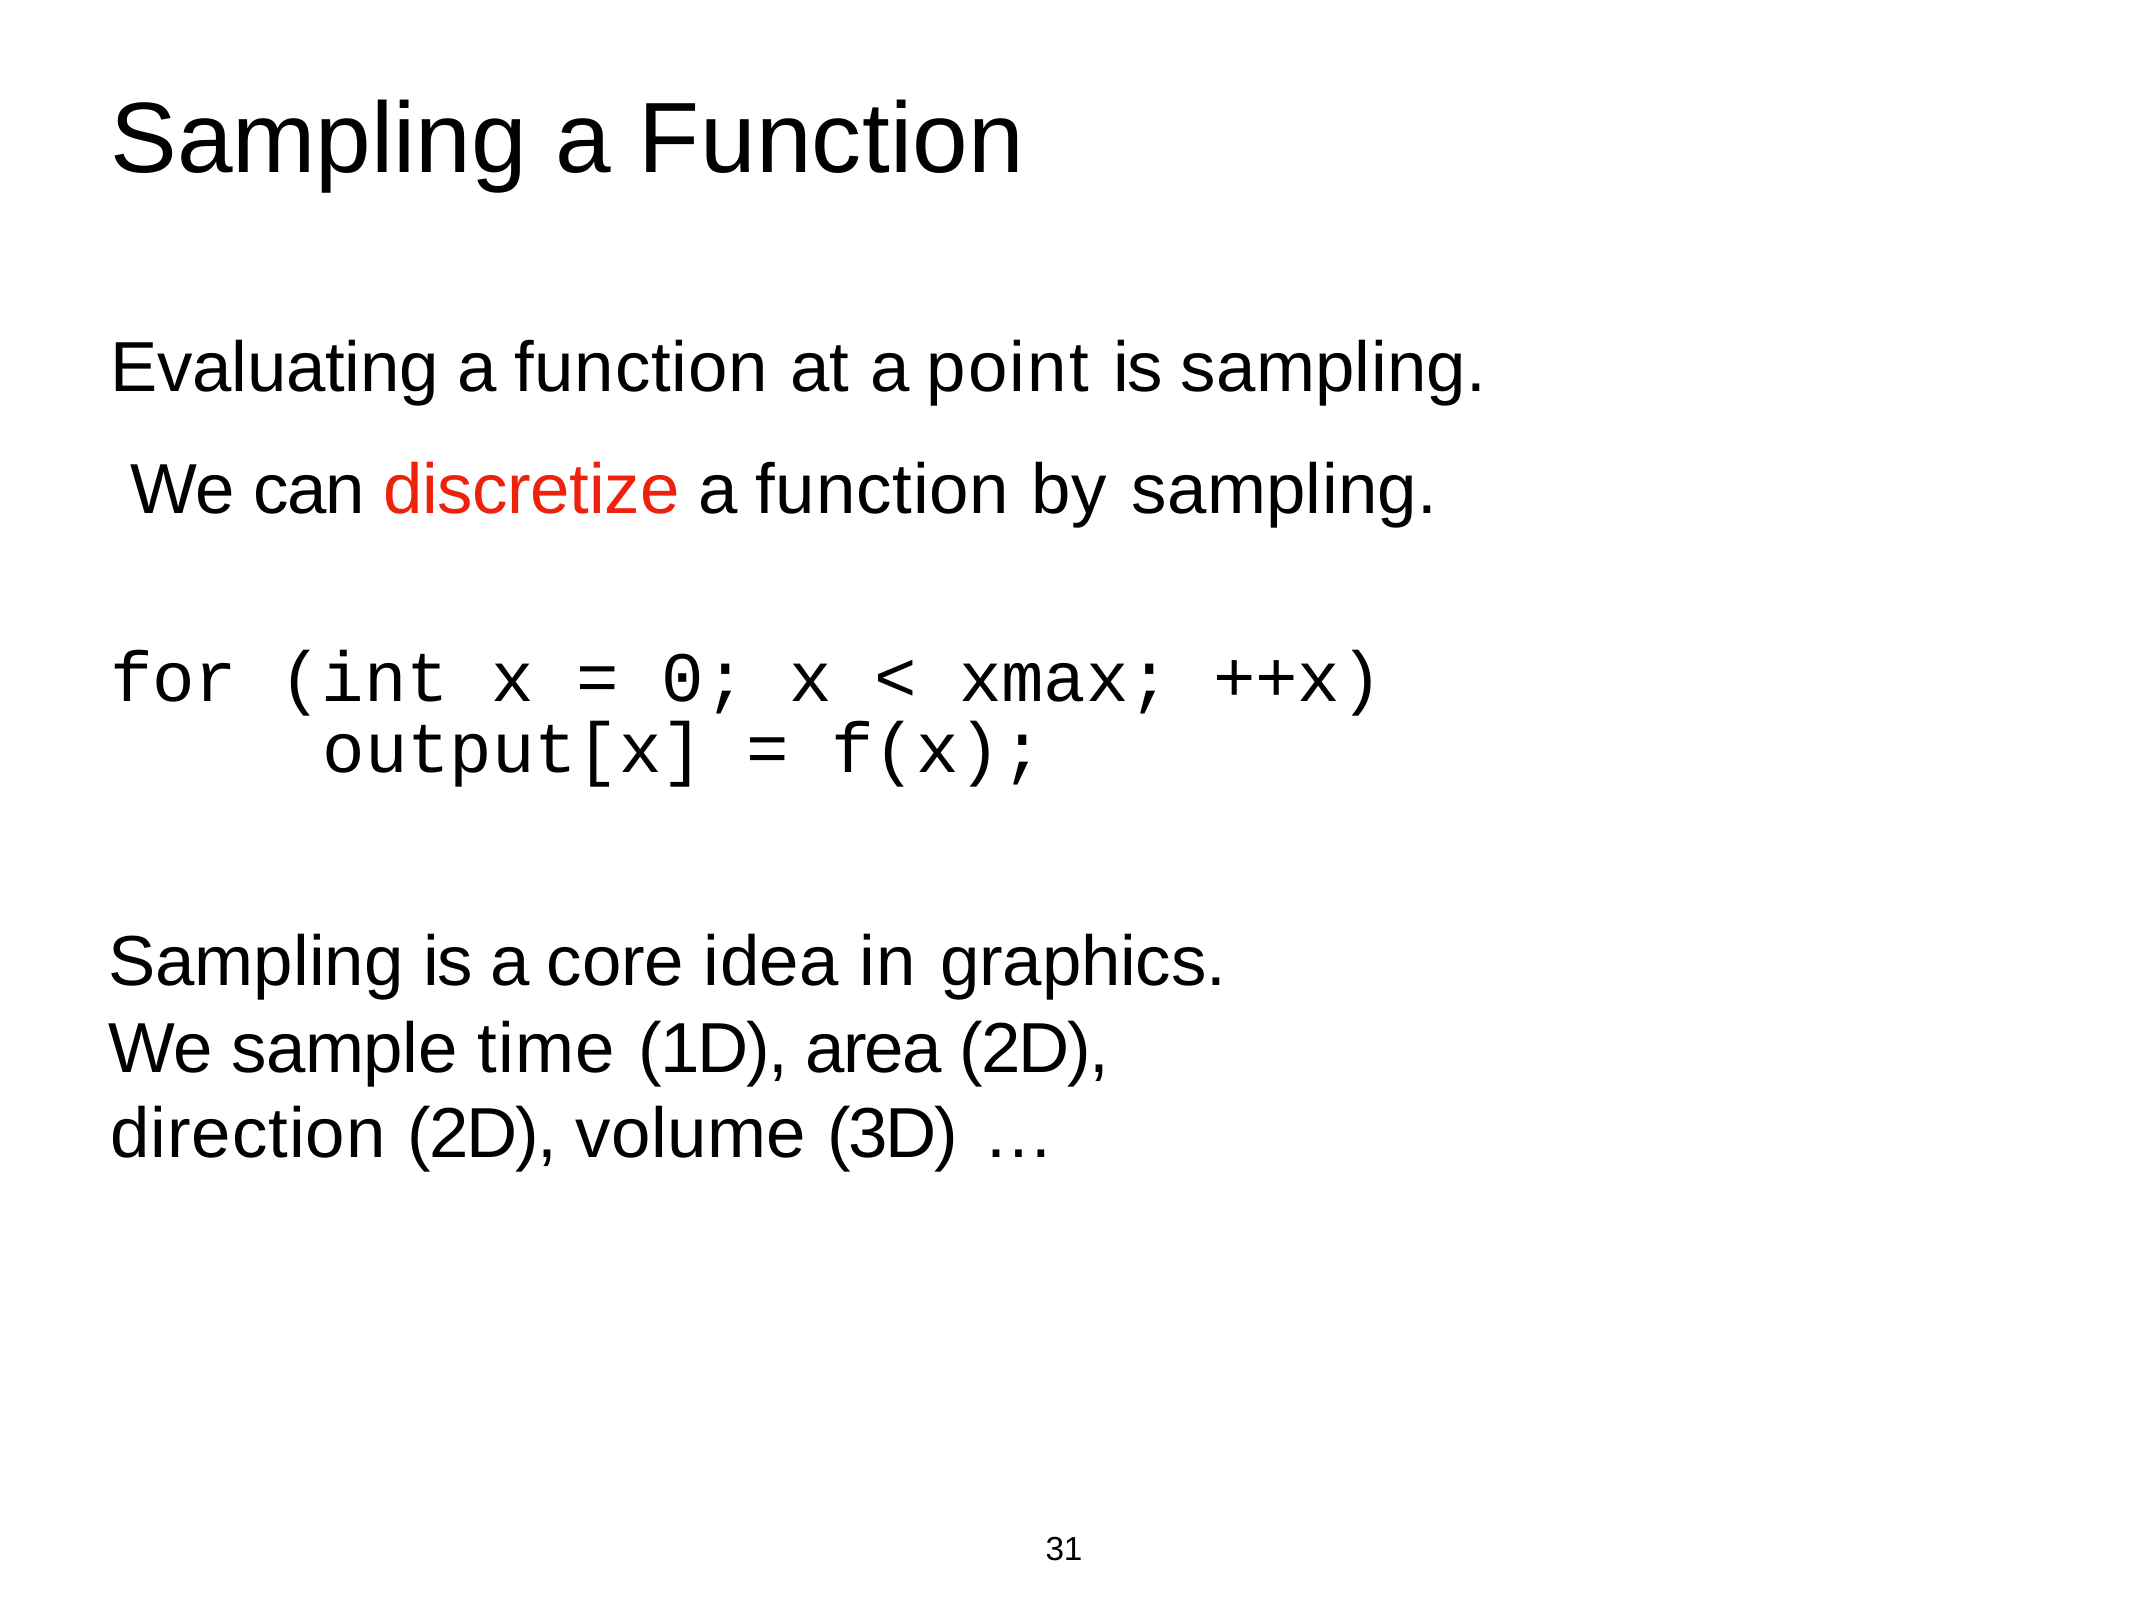

# Sampling a Function
Evaluating a function at a point is sampling.  We can discretize a function by sampling.

for (int x = 0; x < xmax; ++x)  output[x] = f(x);

Sampling is a core idea in graphics.
We sample time (1D), area (2D), direction (2D), volume (3D) …
31